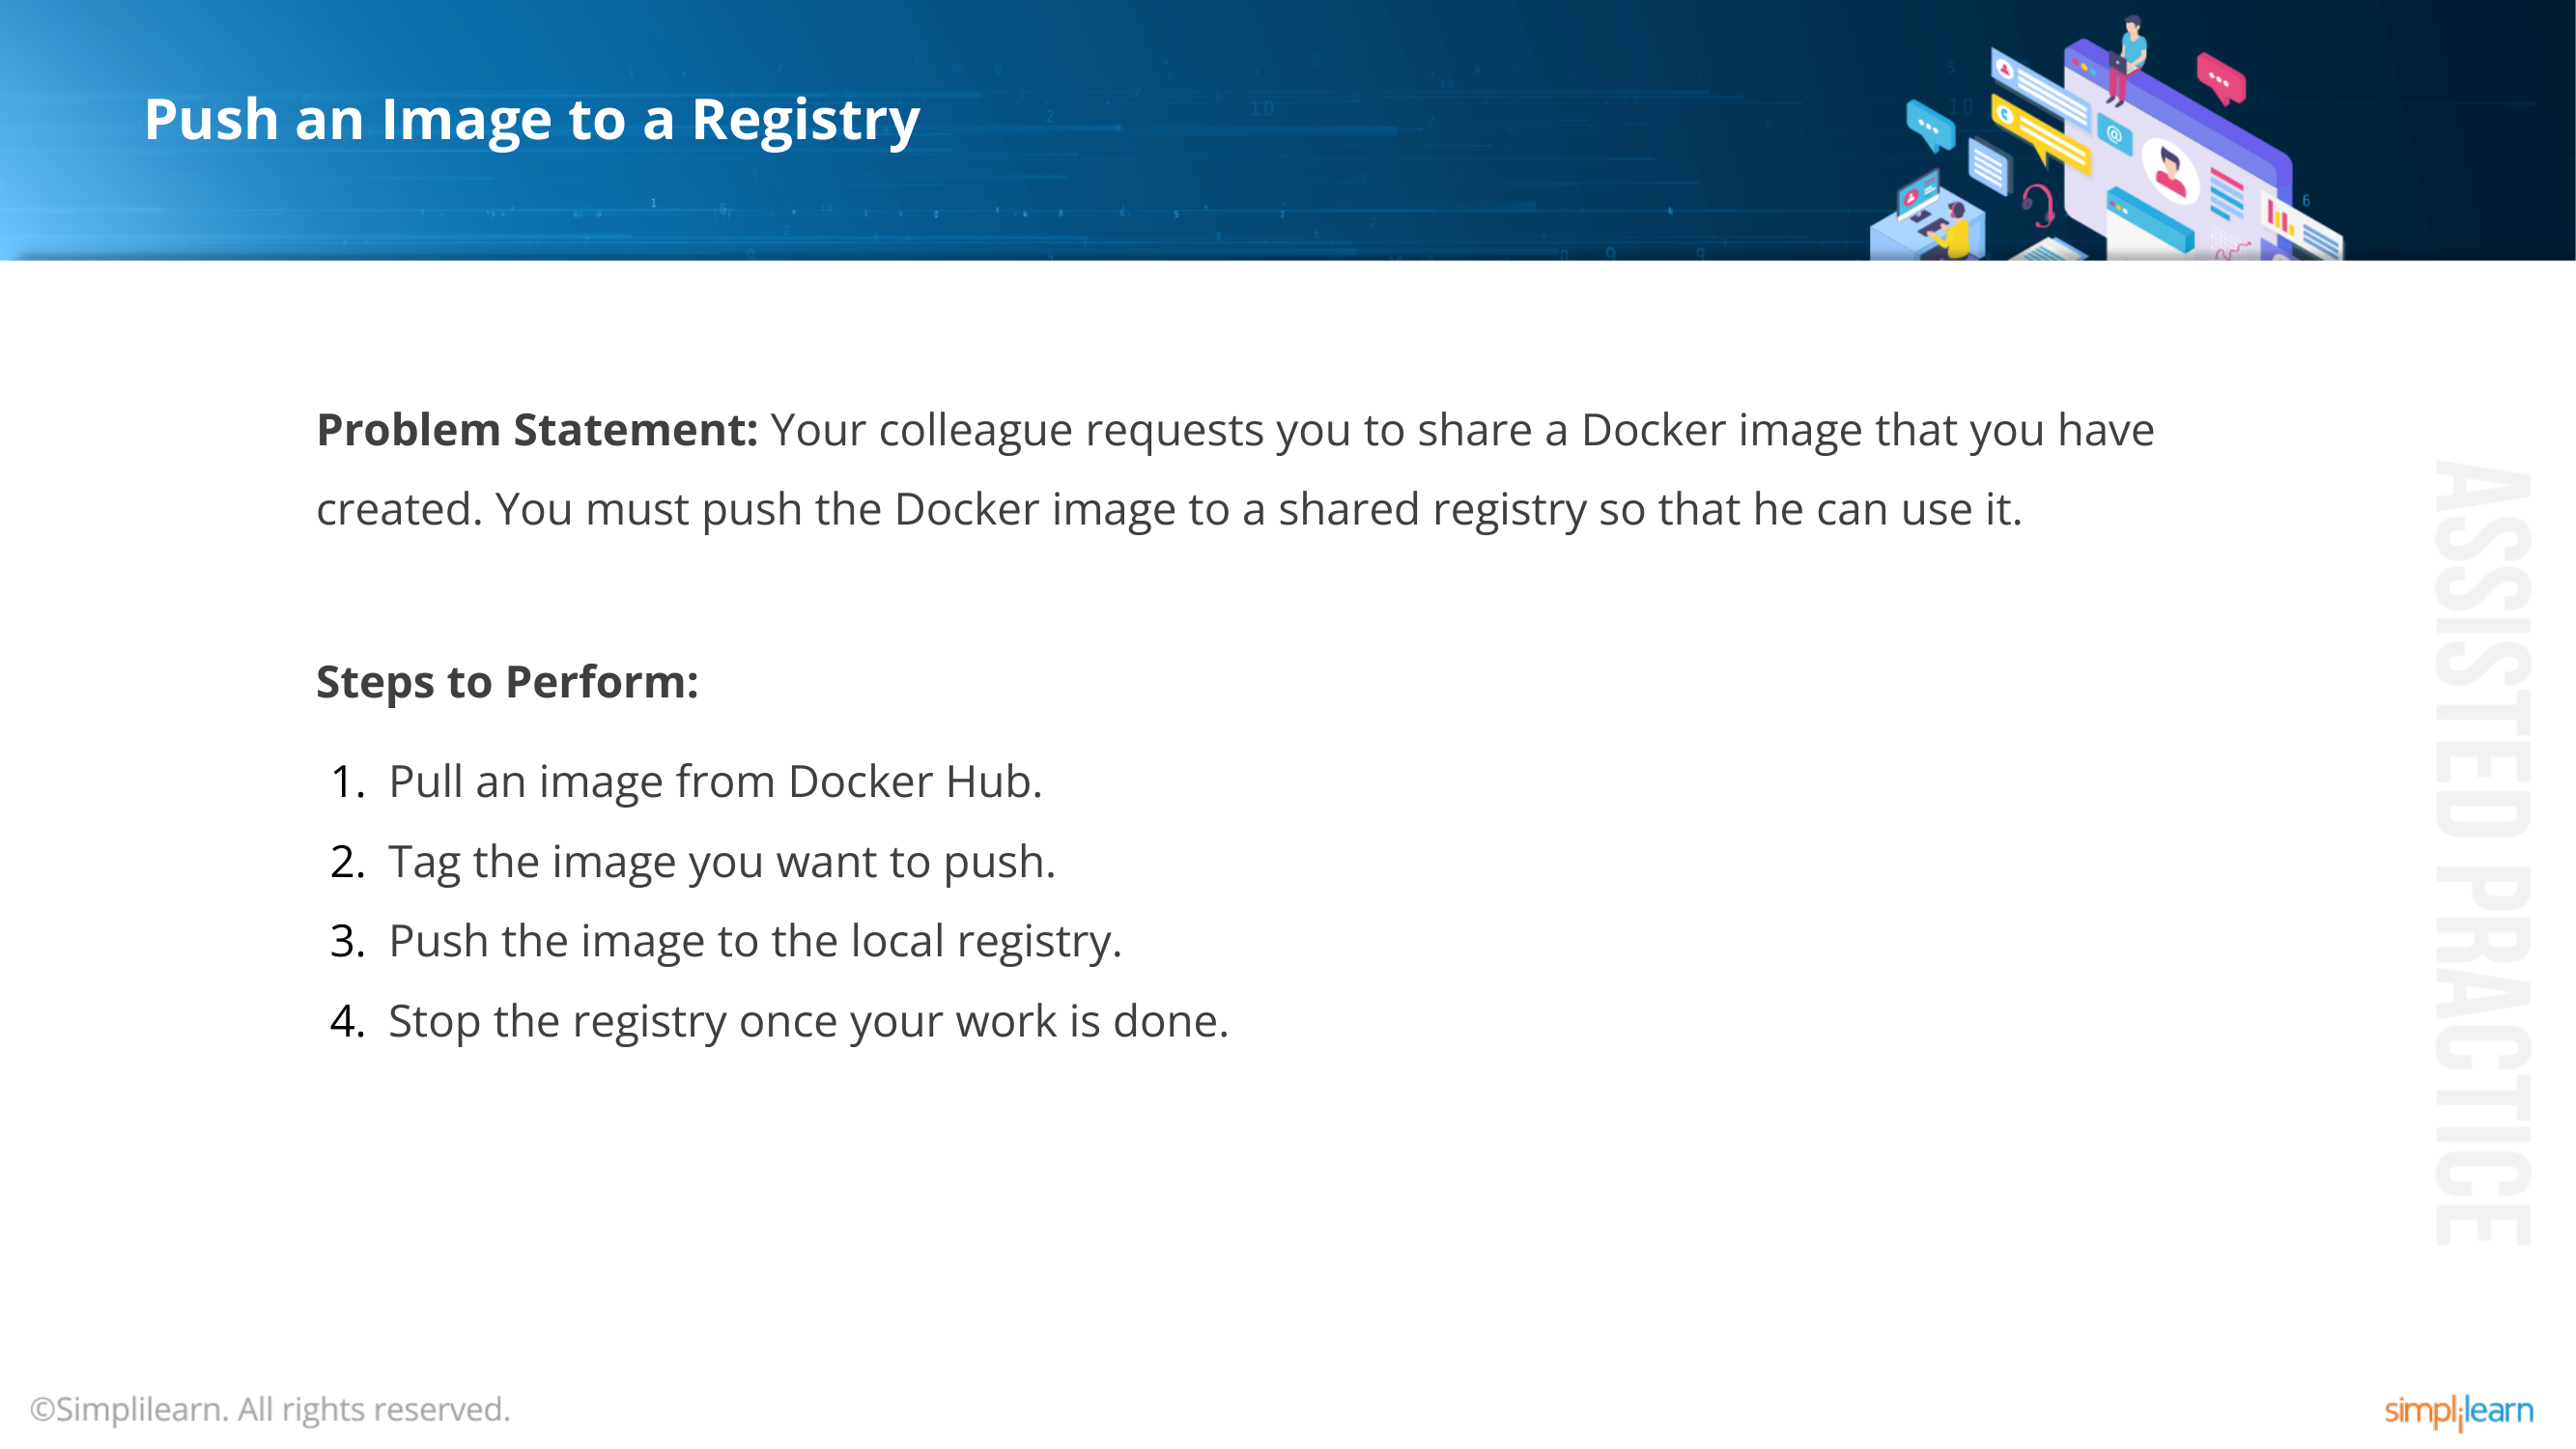

# Push an Image to a Registry
Problem Statement: Your colleague requests you to share a Docker image that you have created. You must push the Docker image to a shared registry so that he can use it.

Steps to Perform:
Pull an image from Docker Hub.
Tag the image you want to push.
Push the image to the local registry.
Stop the registry once your work is done.